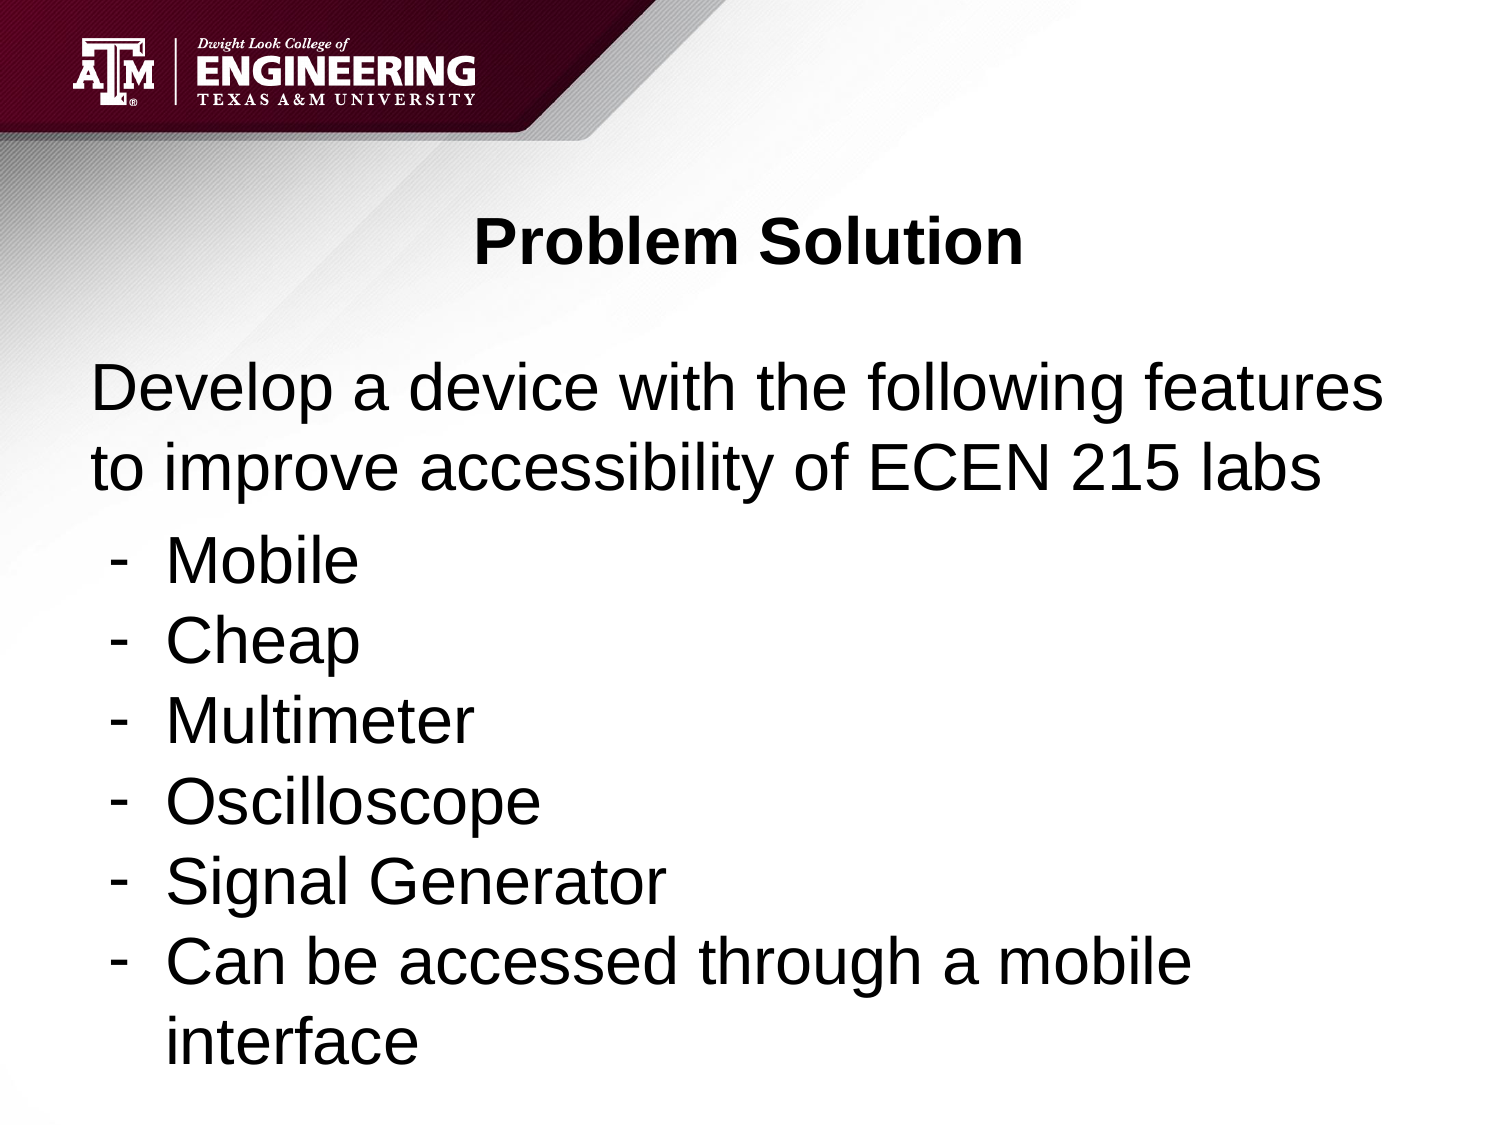

# Problem Solution
Develop a device with the following features to improve accessibility of ECEN 215 labs
Mobile
Cheap
Multimeter
Oscilloscope
Signal Generator
Can be accessed through a mobile interface